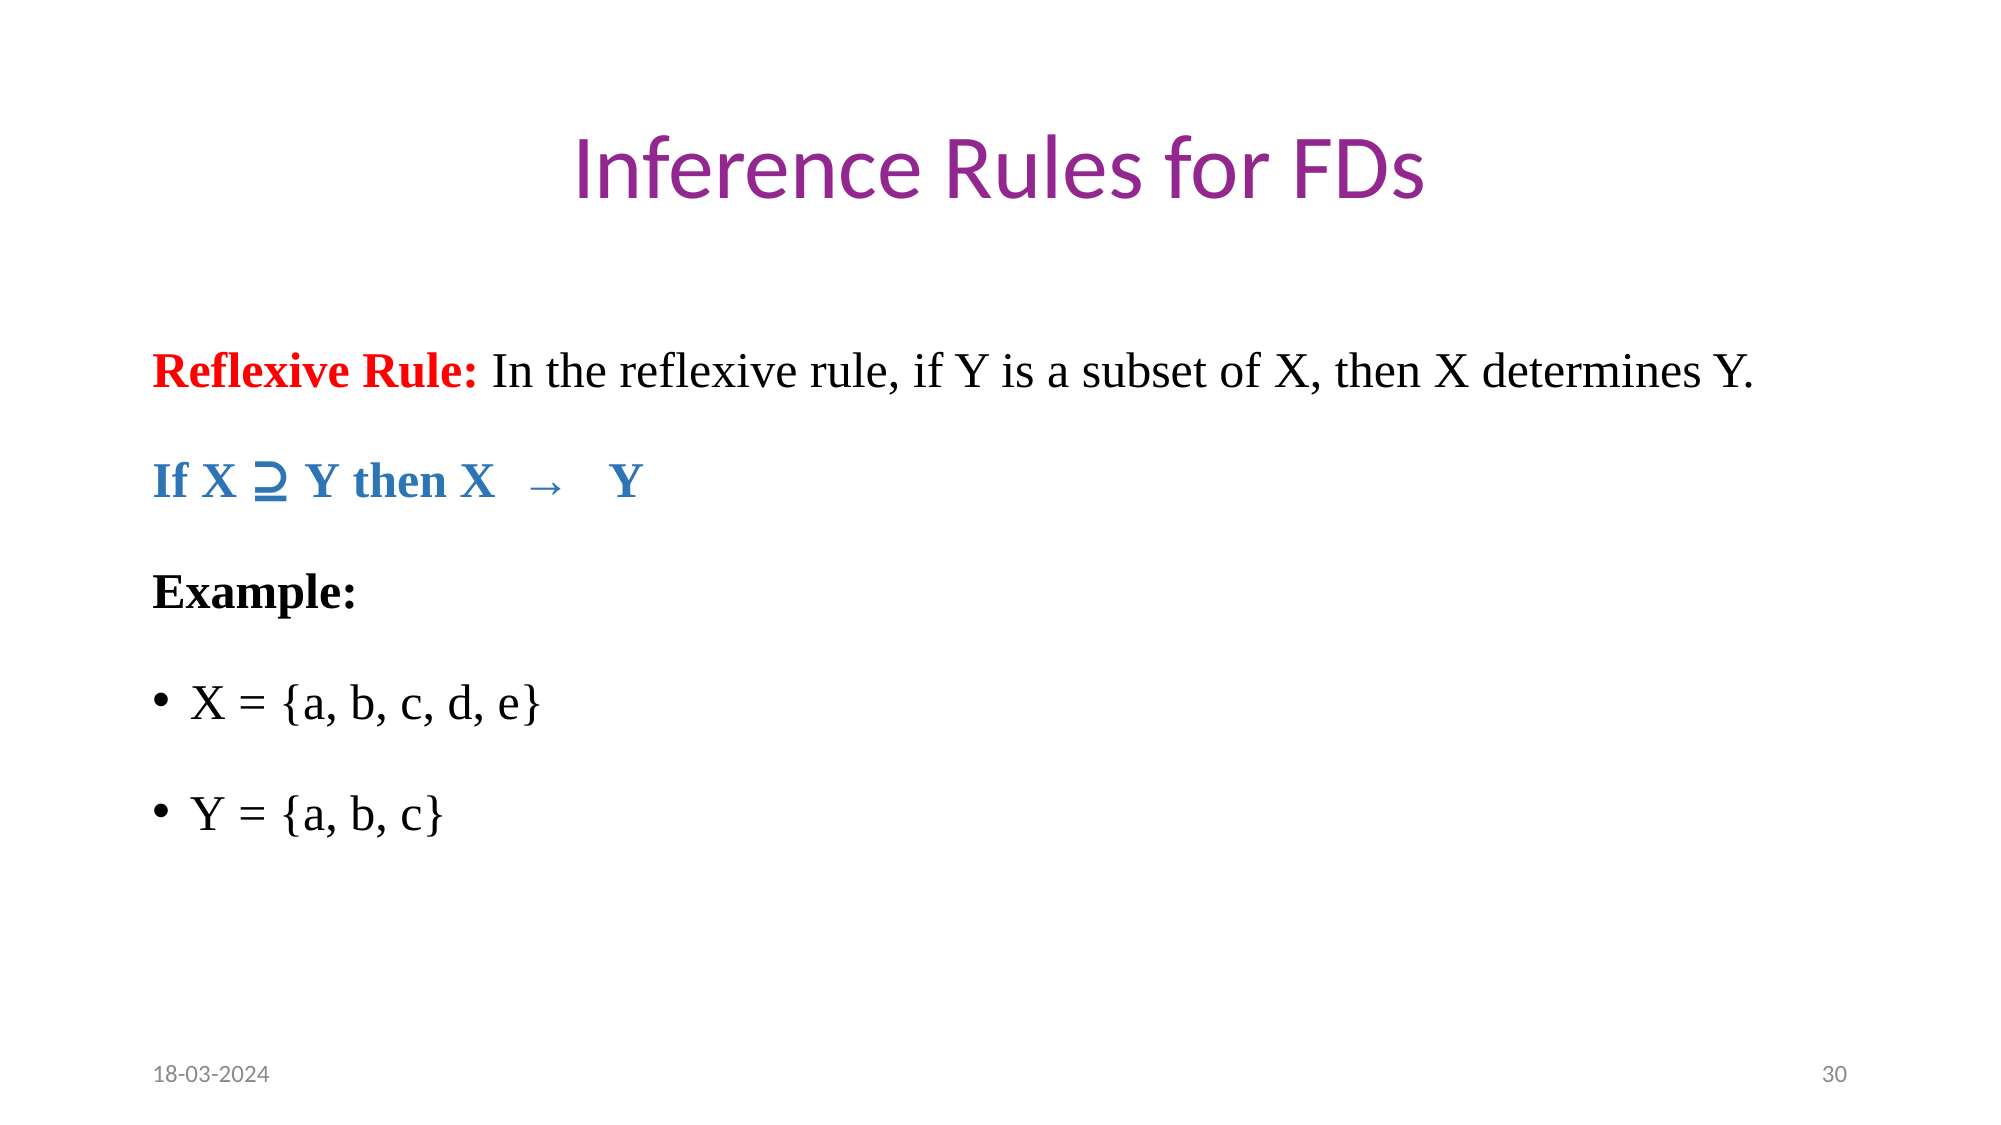

# Inference Rules for FDs
Reflexive Rule: In the reflexive rule, if Y is a subset of X, then X determines Y.
If X ⊇ Y then X  →   Y
Example:
X = {a, b, c, d, e}
Y = {a, b, c}
18-03-2024
30